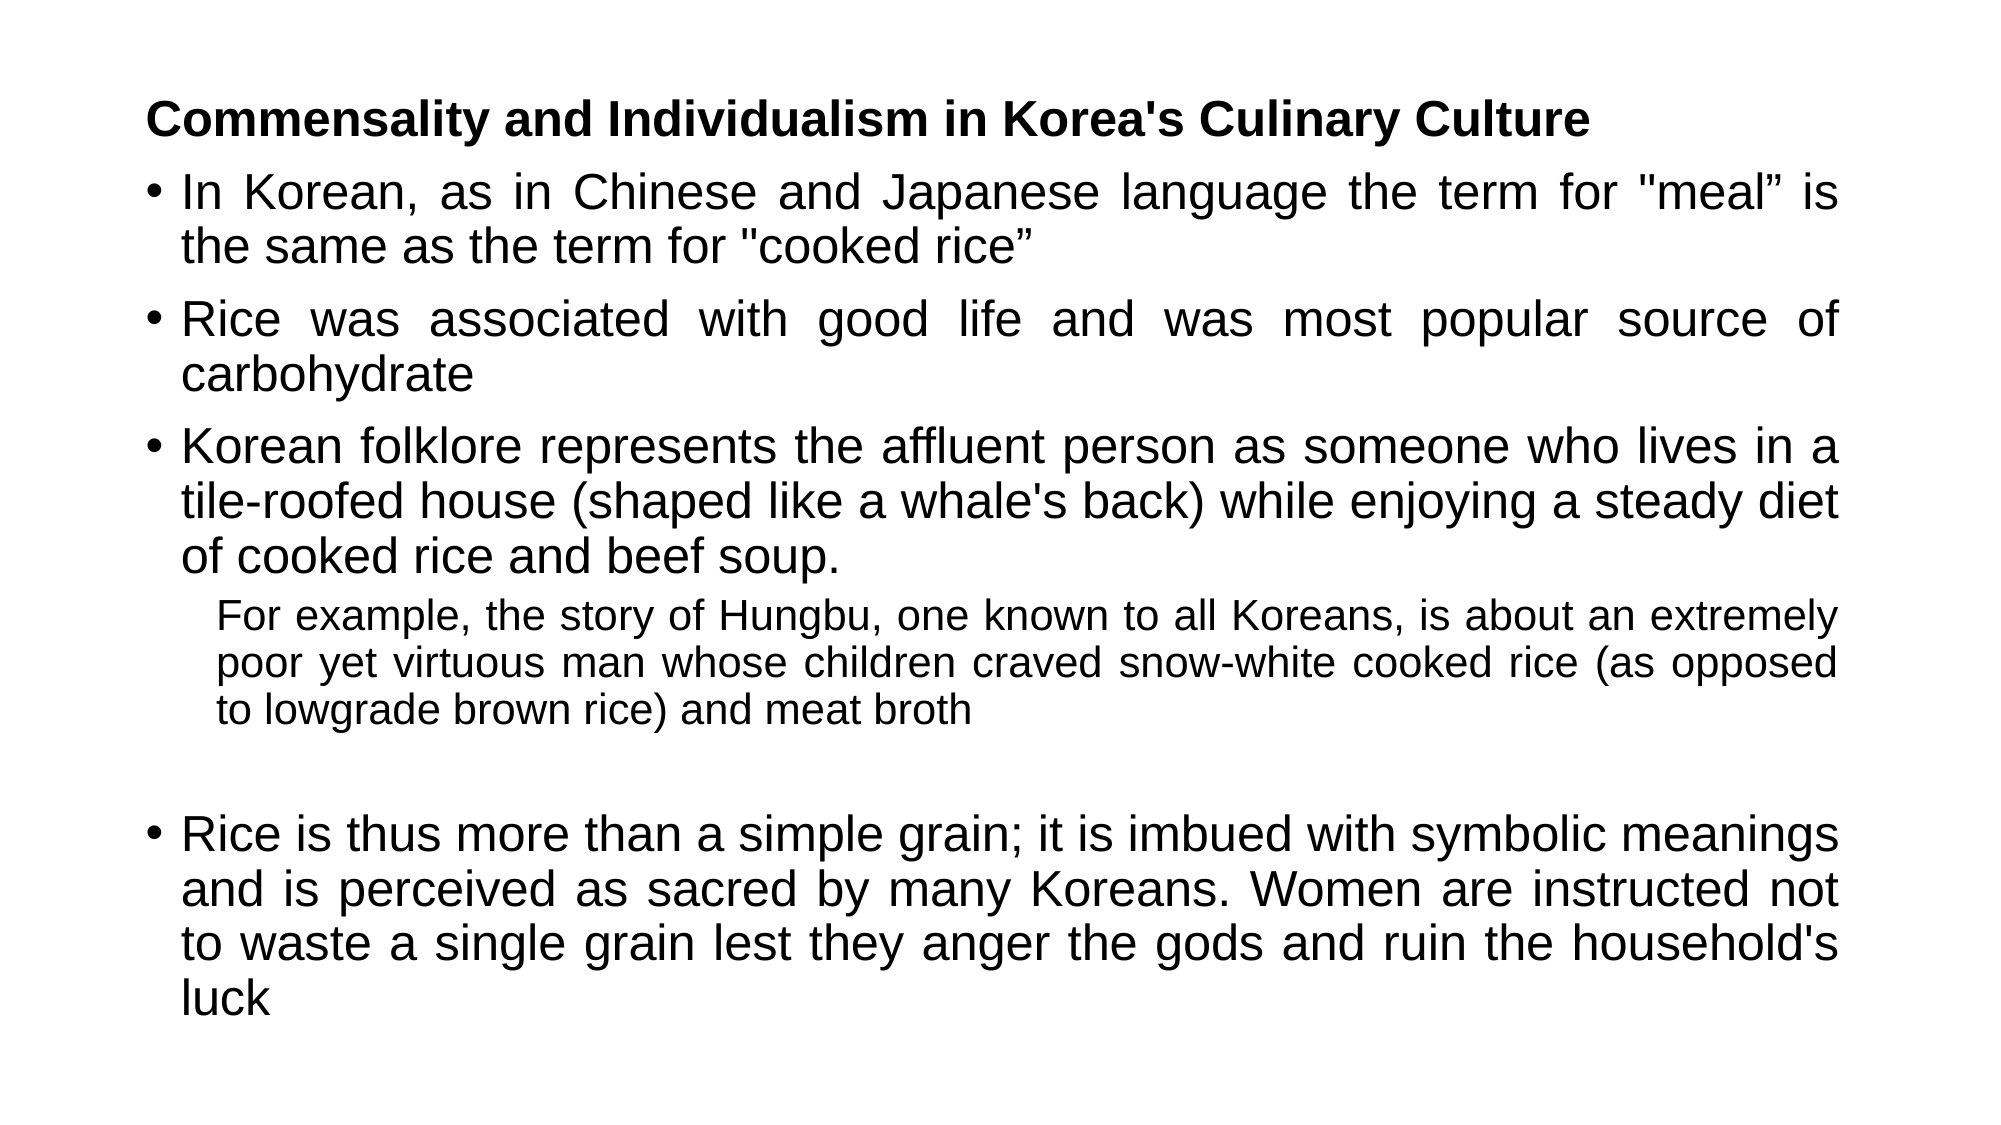

Commensality and Individualism in Korea's Culinary Culture
In Korean, as in Chinese and Japanese language the term for "meal” is the same as the term for "cooked rice”
Rice was associated with good life and was most popular source of carbohydrate
Korean folklore represents the affluent person as someone who lives in a tile-roofed house (shaped like a whale's back) while enjoying a steady diet of cooked rice and beef soup.
For example, the story of Hungbu, one known to all Koreans, is about an extremely poor yet virtuous man whose children craved snow-white cooked rice (as opposed to lowgrade brown rice) and meat broth

Rice is thus more than a simple grain; it is imbued with symbolic meanings and is perceived as sacred by many Koreans. Women are instructed not to waste a single grain lest they anger the gods and ruin the household's luck